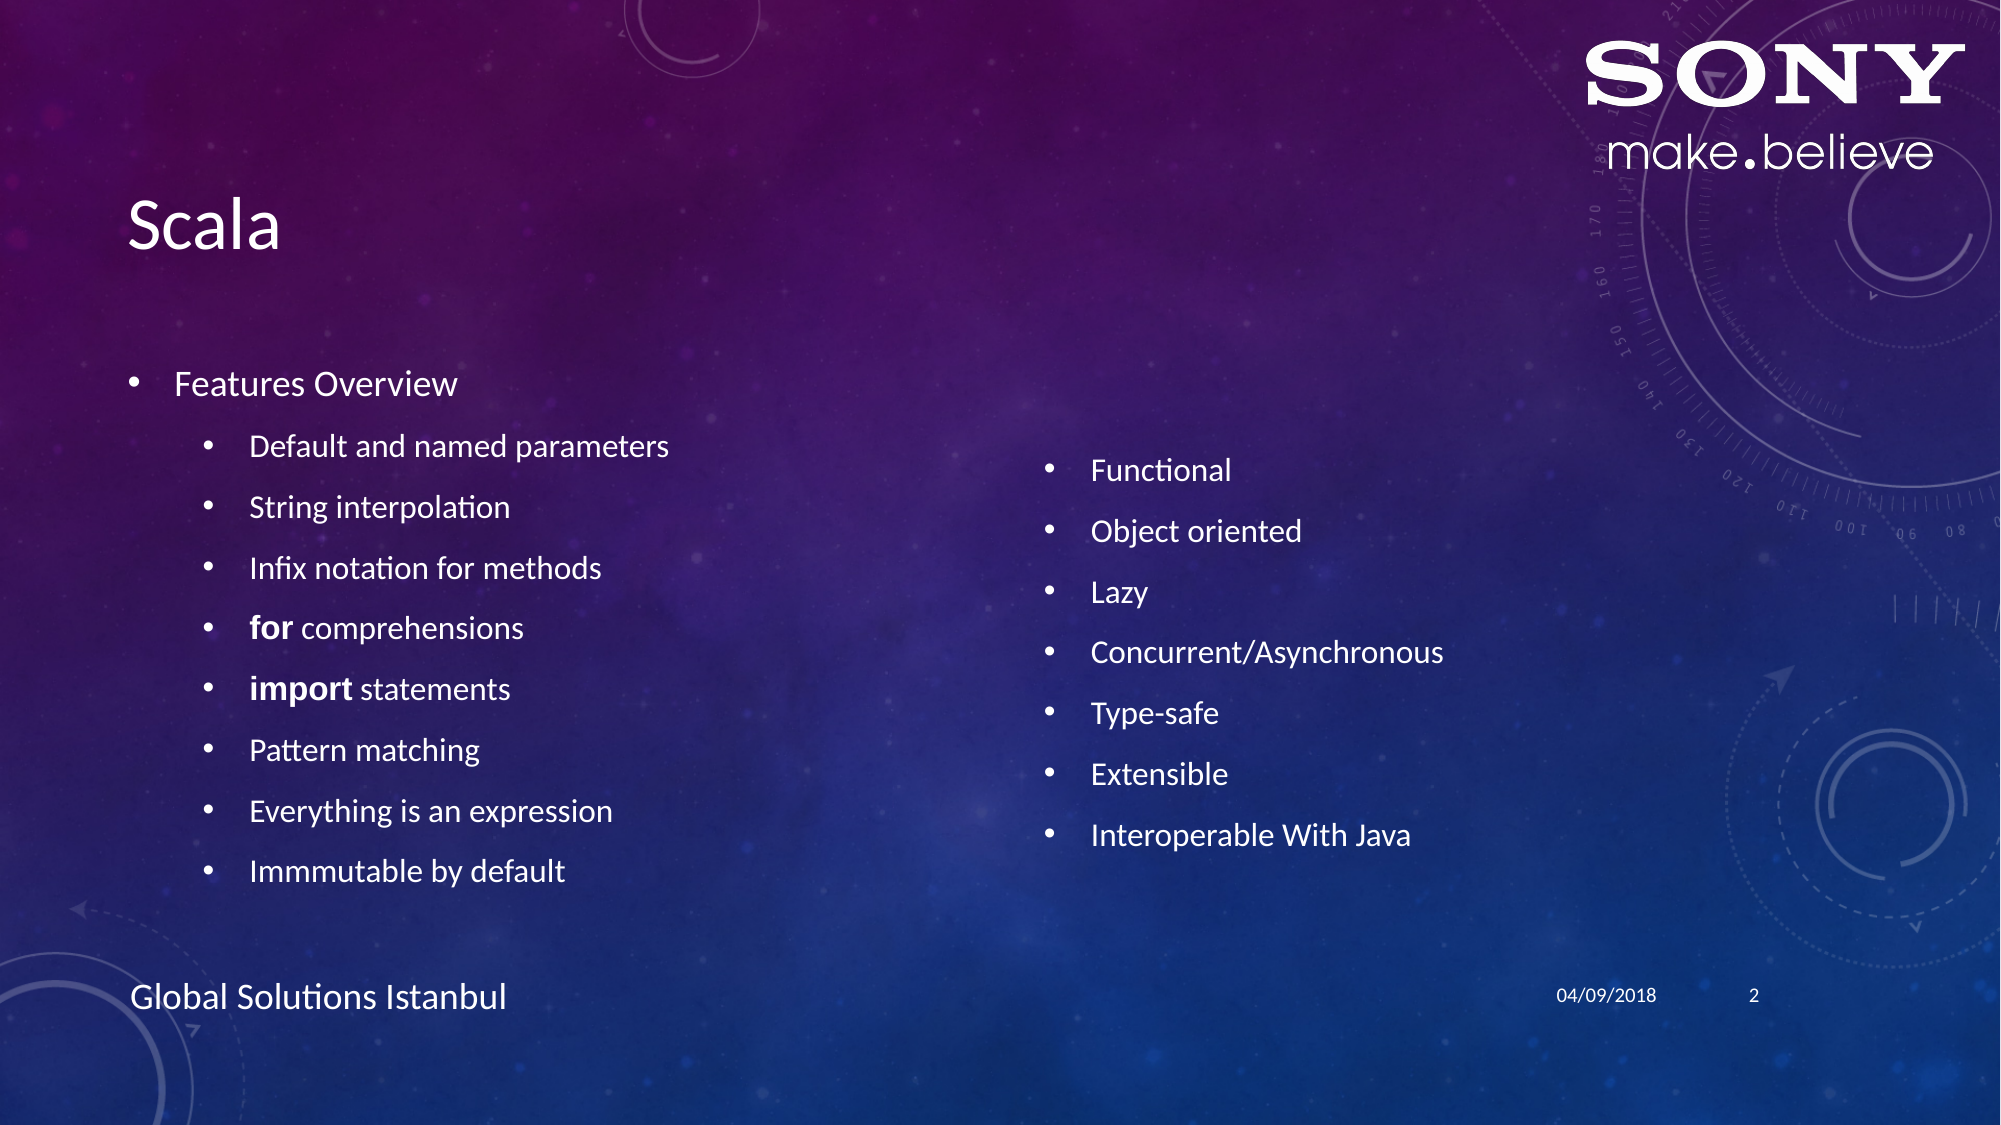

# Scala
Functional
Object oriented
Lazy
Concurrent/Asynchronous
Type-safe
Extensible
Interoperable With Java
Features Overview
Default and named parameters
String interpolation
Infix notation for methods
for comprehensions
import statements
Pattern matching
Everything is an expression
Immmutable by default

04/09/2018
2